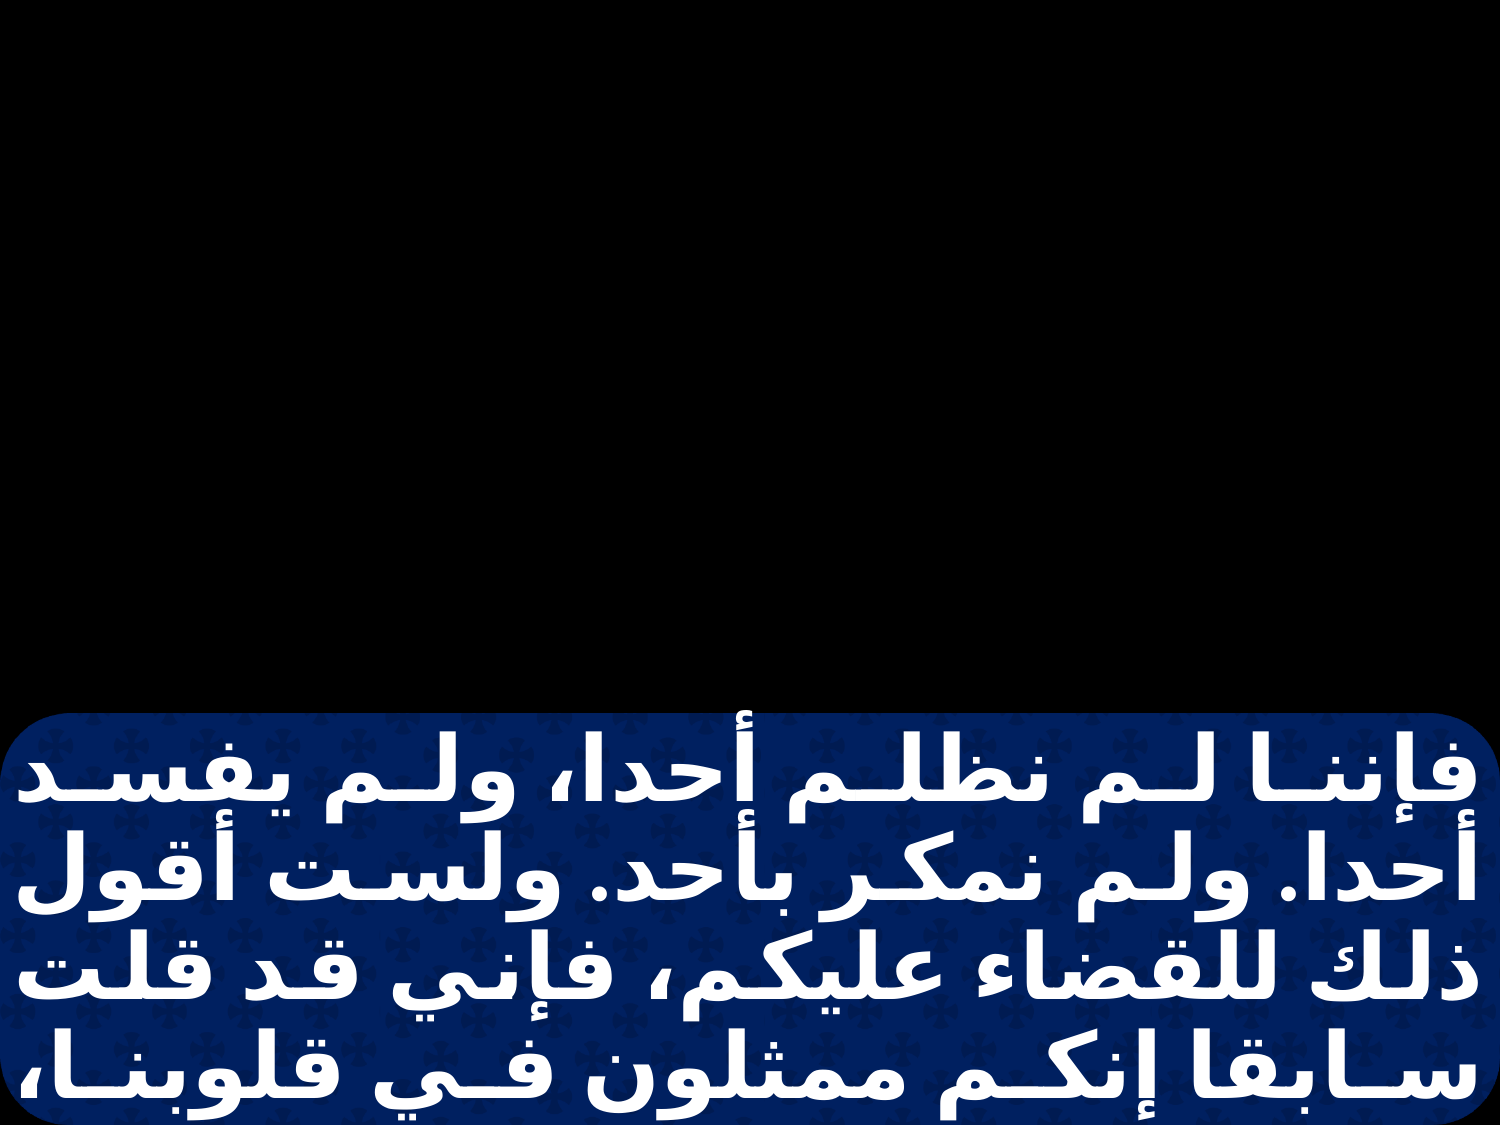

فإننا لم نظلم أحدا، ولم يفسد أحدا. ولم نمكر بأحد. ولست أقول ذلك للقضاء عليكم، فإني قد قلت سابقا إنكم ممثلون في قلوبنا، لتموت معكم ونحيا معكم إن لي بكم ثقة عظيمة، ولي بكم فخرا عظيما.